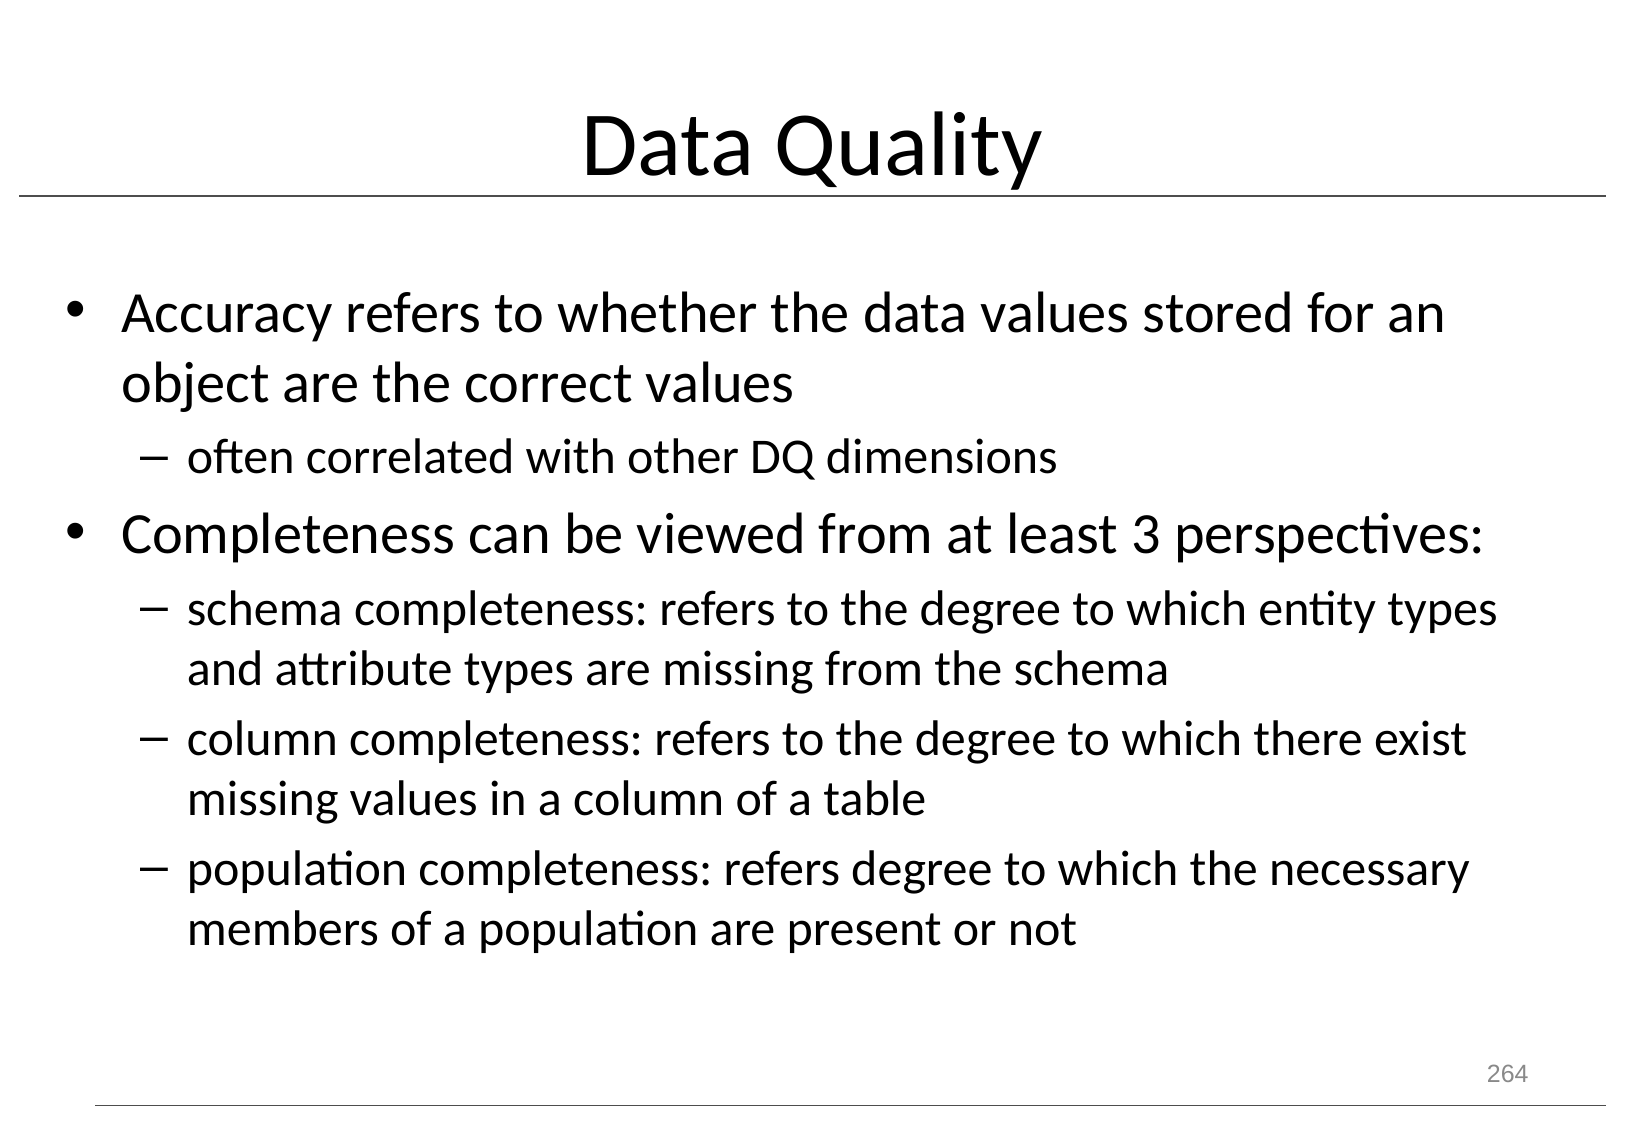

# Data Quality
Accuracy refers to whether the data values stored for an object are the correct values
often correlated with other DQ dimensions
Completeness can be viewed from at least 3 perspectives:
schema completeness: refers to the degree to which entity types and attribute types are missing from the schema
column completeness: refers to the degree to which there exist missing values in a column of a table
population completeness: refers degree to which the necessary members of a population are present or not

264